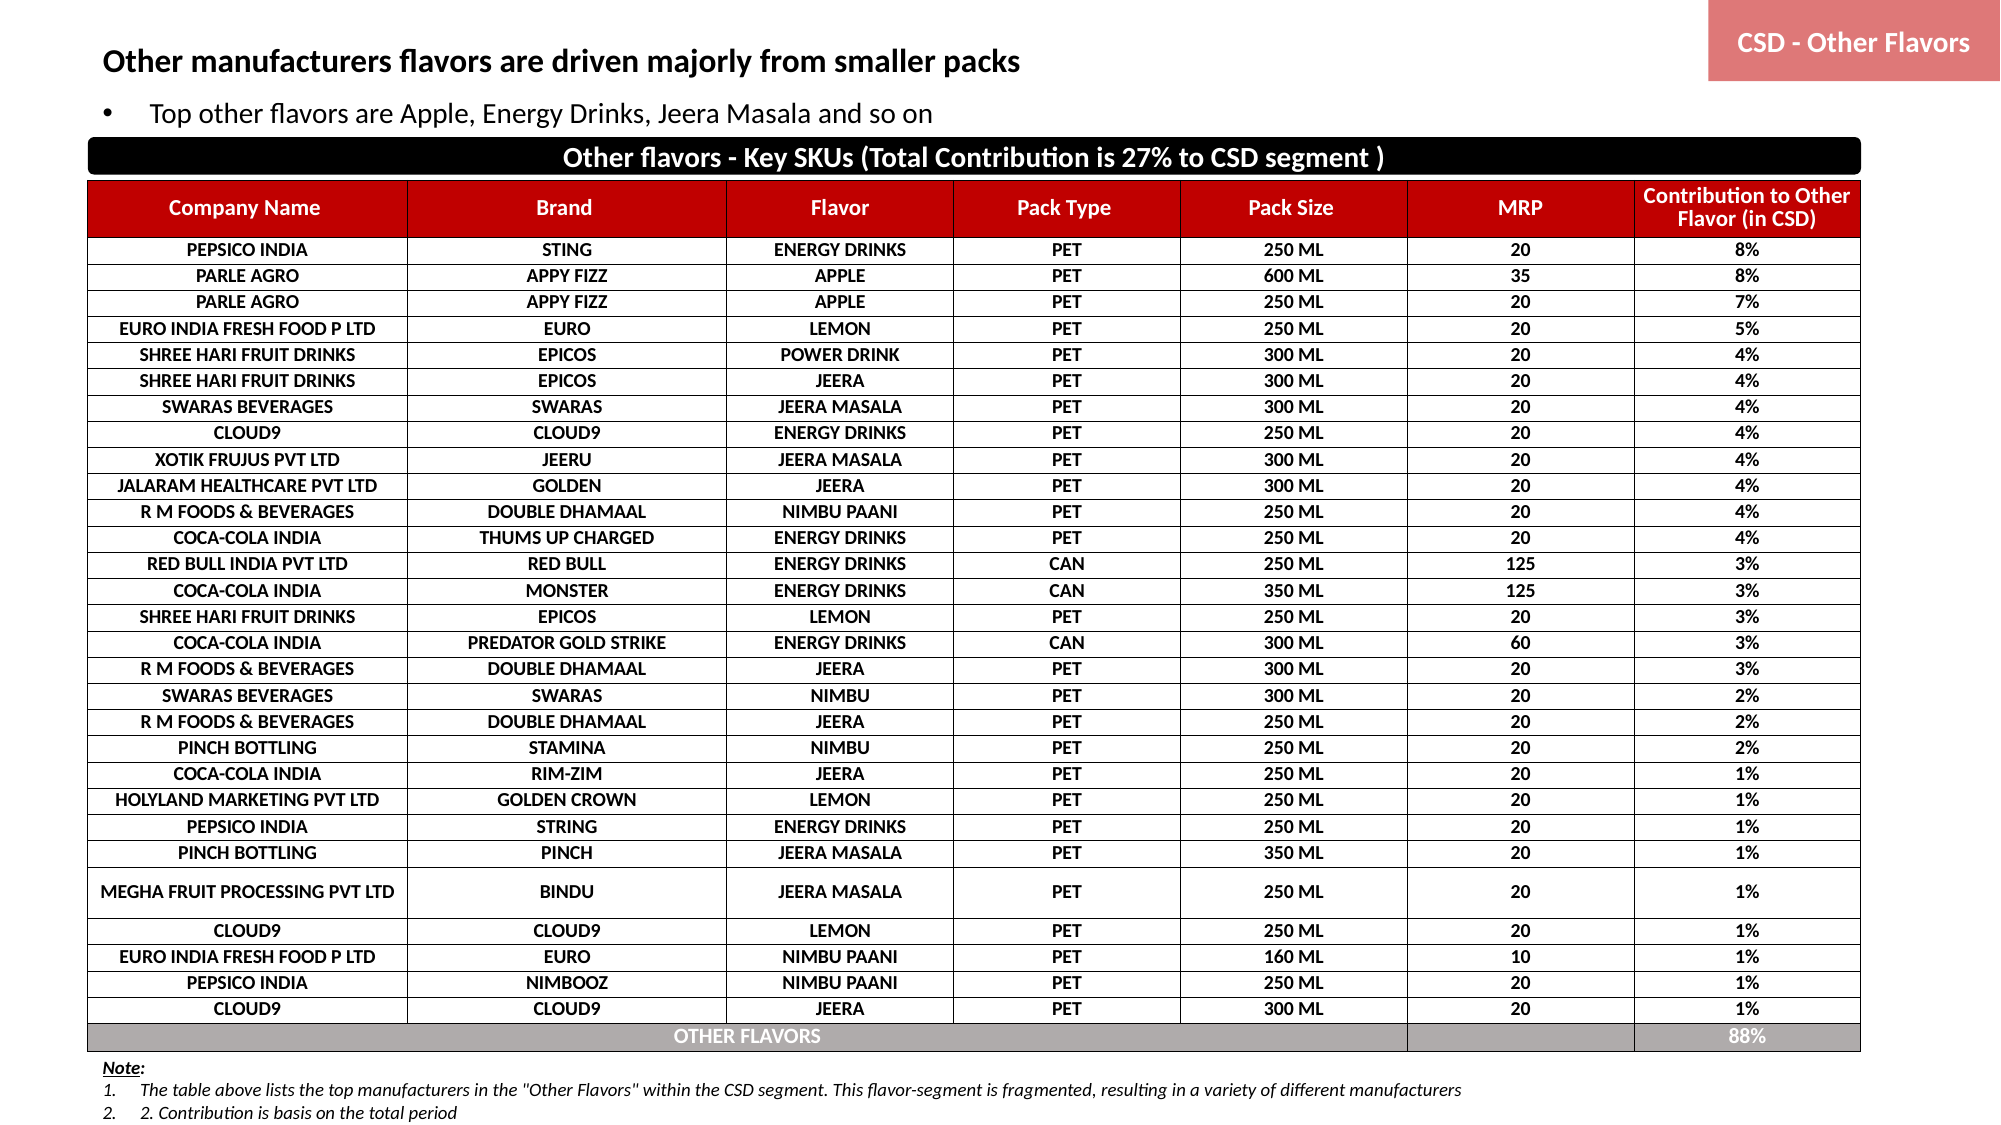

CSD - Other Flavors
# Other manufacturers flavors are driven majorly from smaller packs
Top other flavors are Apple, Energy Drinks, Jeera Masala and so on
Other flavors - Key SKUs (Total Contribution is 27% to CSD segment )
| Company Name | Brand | Flavor | Pack Type | Pack Size | MRP | Contribution to Other Flavor (in CSD) |
| --- | --- | --- | --- | --- | --- | --- |
| PEPSICO INDIA | STING | ENERGY DRINKS | PET | 250 ML | 20 | 8% |
| PARLE AGRO | APPY FIZZ | APPLE | PET | 600 ML | 35 | 8% |
| PARLE AGRO | APPY FIZZ | APPLE | PET | 250 ML | 20 | 7% |
| EURO INDIA FRESH FOOD P LTD | EURO | LEMON | PET | 250 ML | 20 | 5% |
| SHREE HARI FRUIT DRINKS | EPICOS | POWER DRINK | PET | 300 ML | 20 | 4% |
| SHREE HARI FRUIT DRINKS | EPICOS | JEERA | PET | 300 ML | 20 | 4% |
| SWARAS BEVERAGES | SWARAS | JEERA MASALA | PET | 300 ML | 20 | 4% |
| CLOUD9 | CLOUD9 | ENERGY DRINKS | PET | 250 ML | 20 | 4% |
| XOTIK FRUJUS PVT LTD | JEERU | JEERA MASALA | PET | 300 ML | 20 | 4% |
| JALARAM HEALTHCARE PVT LTD | GOLDEN | JEERA | PET | 300 ML | 20 | 4% |
| R M FOODS & BEVERAGES | DOUBLE DHAMAAL | NIMBU PAANI | PET | 250 ML | 20 | 4% |
| COCA-COLA INDIA | THUMS UP CHARGED | ENERGY DRINKS | PET | 250 ML | 20 | 4% |
| RED BULL INDIA PVT LTD | RED BULL | ENERGY DRINKS | CAN | 250 ML | 125 | 3% |
| COCA-COLA INDIA | MONSTER | ENERGY DRINKS | CAN | 350 ML | 125 | 3% |
| SHREE HARI FRUIT DRINKS | EPICOS | LEMON | PET | 250 ML | 20 | 3% |
| COCA-COLA INDIA | PREDATOR GOLD STRIKE | ENERGY DRINKS | CAN | 300 ML | 60 | 3% |
| R M FOODS & BEVERAGES | DOUBLE DHAMAAL | JEERA | PET | 300 ML | 20 | 3% |
| SWARAS BEVERAGES | SWARAS | NIMBU | PET | 300 ML | 20 | 2% |
| R M FOODS & BEVERAGES | DOUBLE DHAMAAL | JEERA | PET | 250 ML | 20 | 2% |
| PINCH BOTTLING | STAMINA | NIMBU | PET | 250 ML | 20 | 2% |
| COCA-COLA INDIA | RIM-ZIM | JEERA | PET | 250 ML | 20 | 1% |
| HOLYLAND MARKETING PVT LTD | GOLDEN CROWN | LEMON | PET | 250 ML | 20 | 1% |
| PEPSICO INDIA | STRING | ENERGY DRINKS | PET | 250 ML | 20 | 1% |
| PINCH BOTTLING | PINCH | JEERA MASALA | PET | 350 ML | 20 | 1% |
| MEGHA FRUIT PROCESSING PVT LTD | BINDU | JEERA MASALA | PET | 250 ML | 20 | 1% |
| CLOUD9 | CLOUD9 | LEMON | PET | 250 ML | 20 | 1% |
| EURO INDIA FRESH FOOD P LTD | EURO | NIMBU PAANI | PET | 160 ML | 10 | 1% |
| PEPSICO INDIA | NIMBOOZ | NIMBU PAANI | PET | 250 ML | 20 | 1% |
| CLOUD9 | CLOUD9 | JEERA | PET | 300 ML | 20 | 1% |
| OTHER FLAVORS |  |  |  |  |  | 88% |
Note:
The table above lists the top manufacturers in the "Other Flavors" within the CSD segment. This flavor-segment is fragmented, resulting in a variety of different manufacturers
2. Contribution is basis on the total period